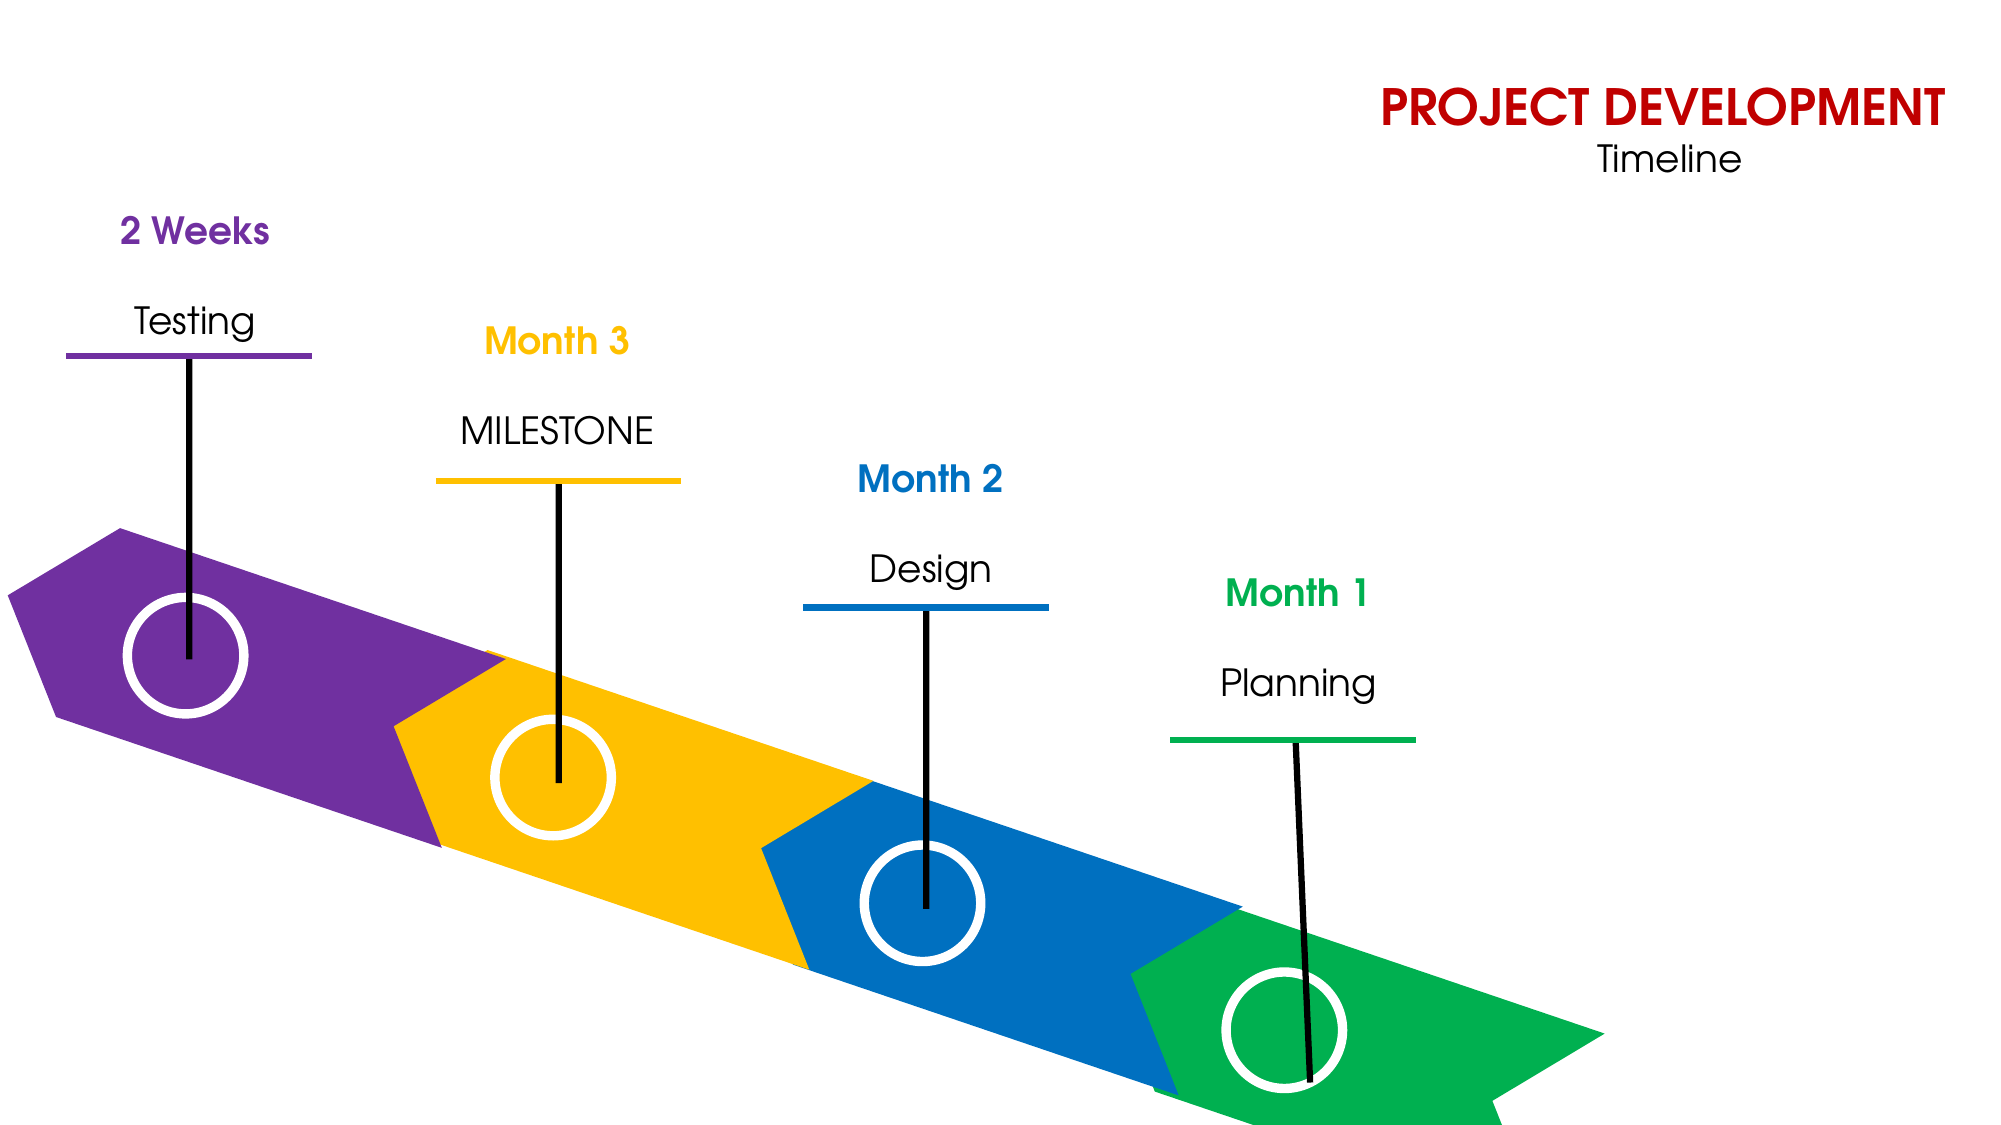

PROJECT DEVELOPMENT
Timeline
2 Weeks

Testing

Month 3

MILESTONE

Month 2

Design

Month 1

Planning